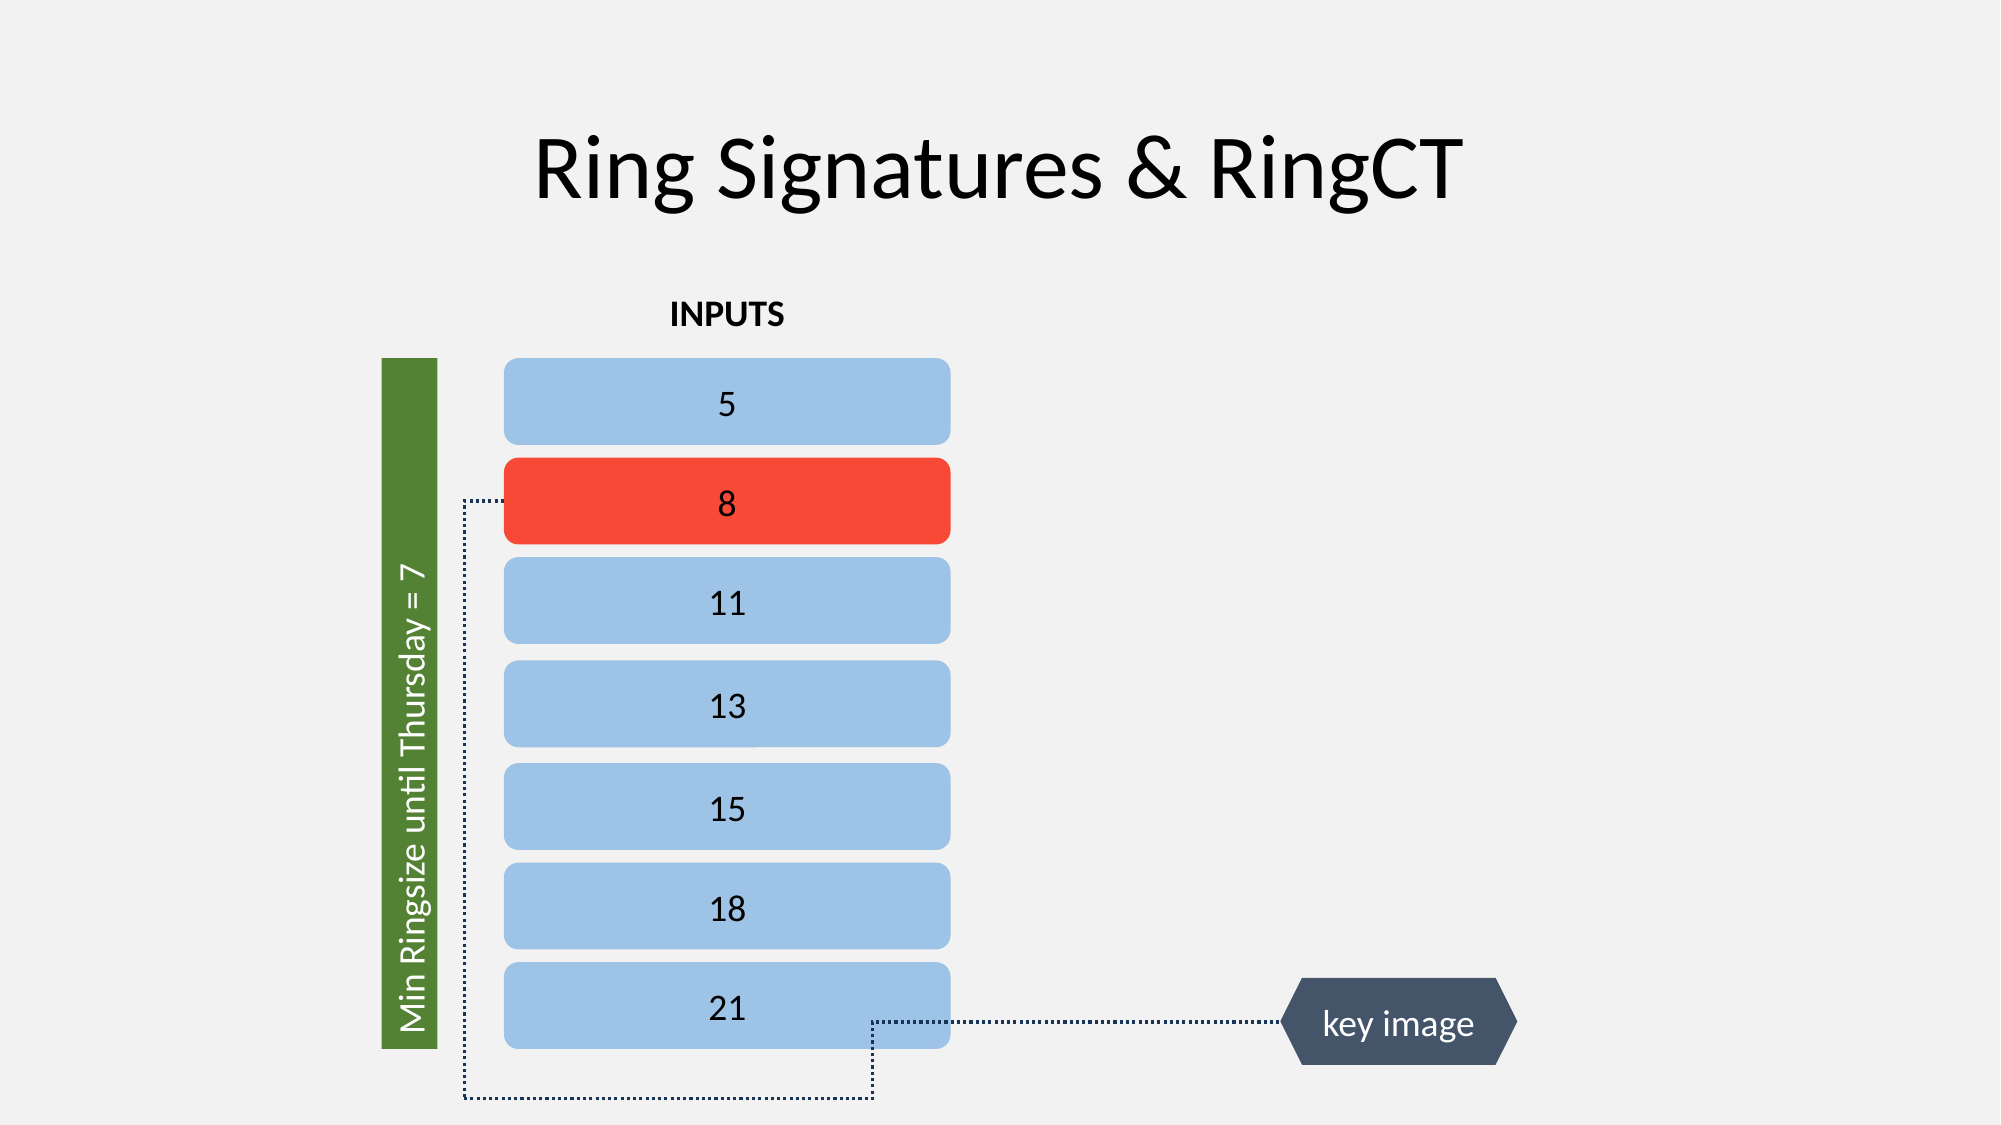

# Ring Signatures & RingCT
INPUTS
5
8
11
13
Min Ringsize until Thursday = 7
15
18
21
key image